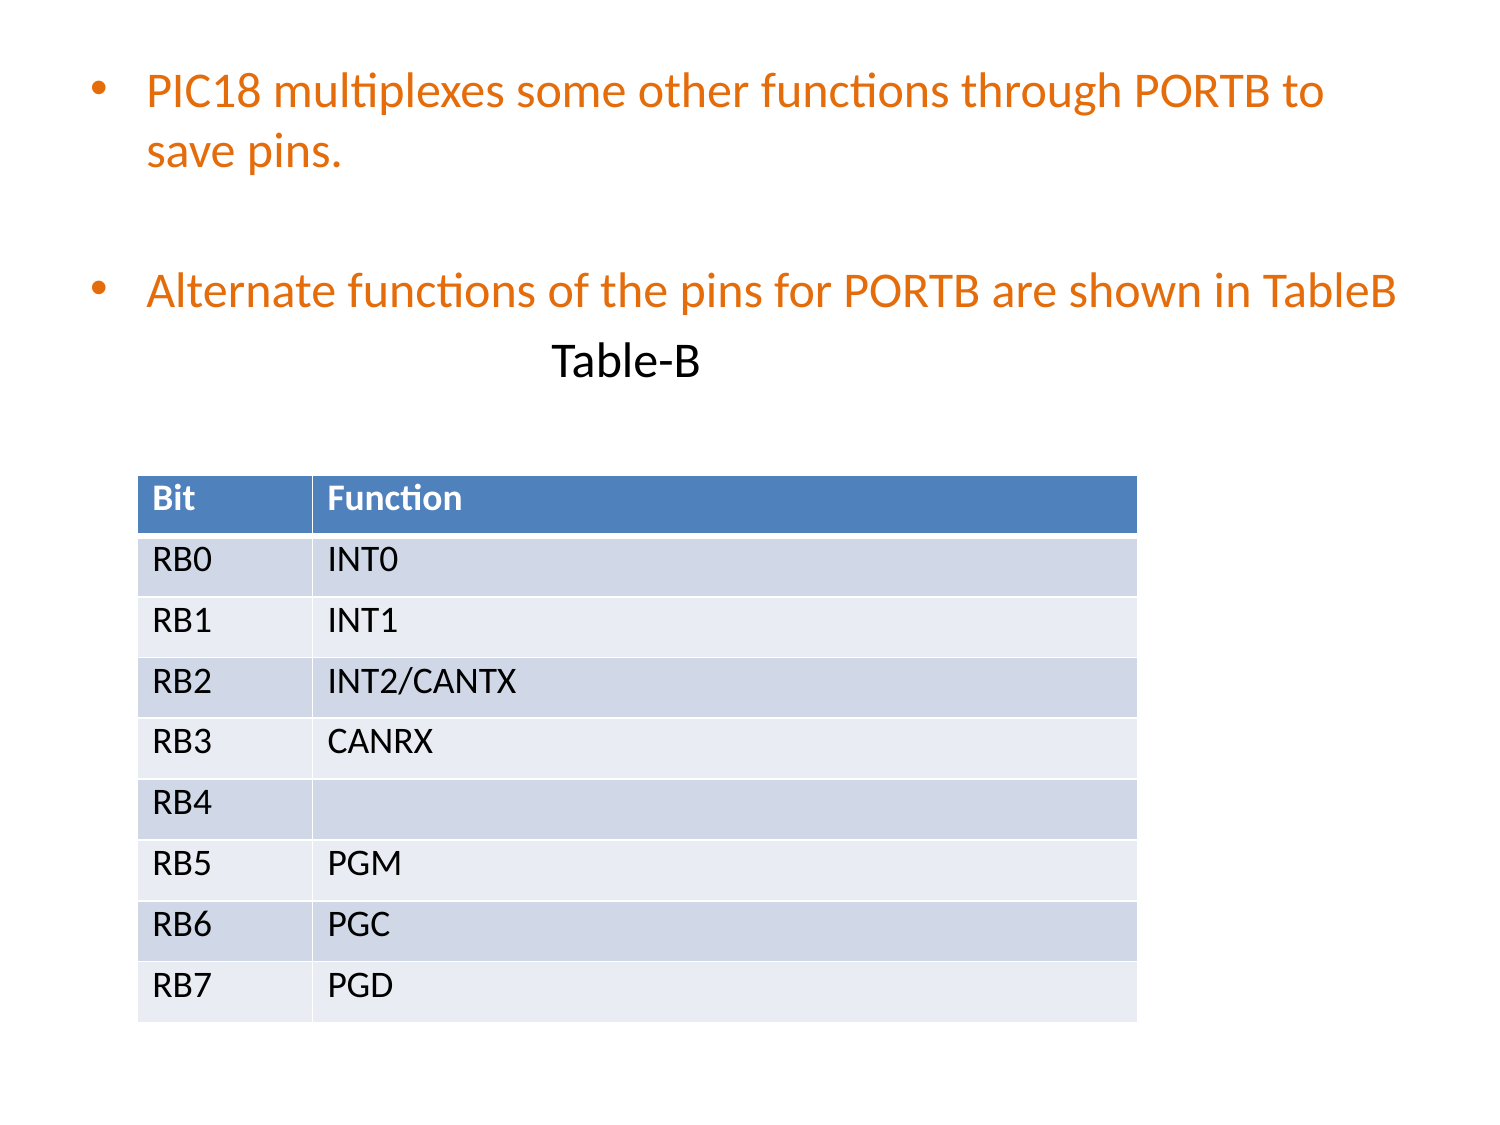

PIC18 multiplexes some other functions through PORTB to save pins.

Alternate functions of the pins for PORTB are shown in TableB
                                         Table-B

| Bit | Function |
| --- | --- |
| RB0 | INT0 |
| RB1 | INT1 |
| RB2 | INT2/CANTX |
| RB3 | CANRX |
| RB4 |  |
| RB5 | PGM |
| RB6 | PGC |
| RB7 | PGD |